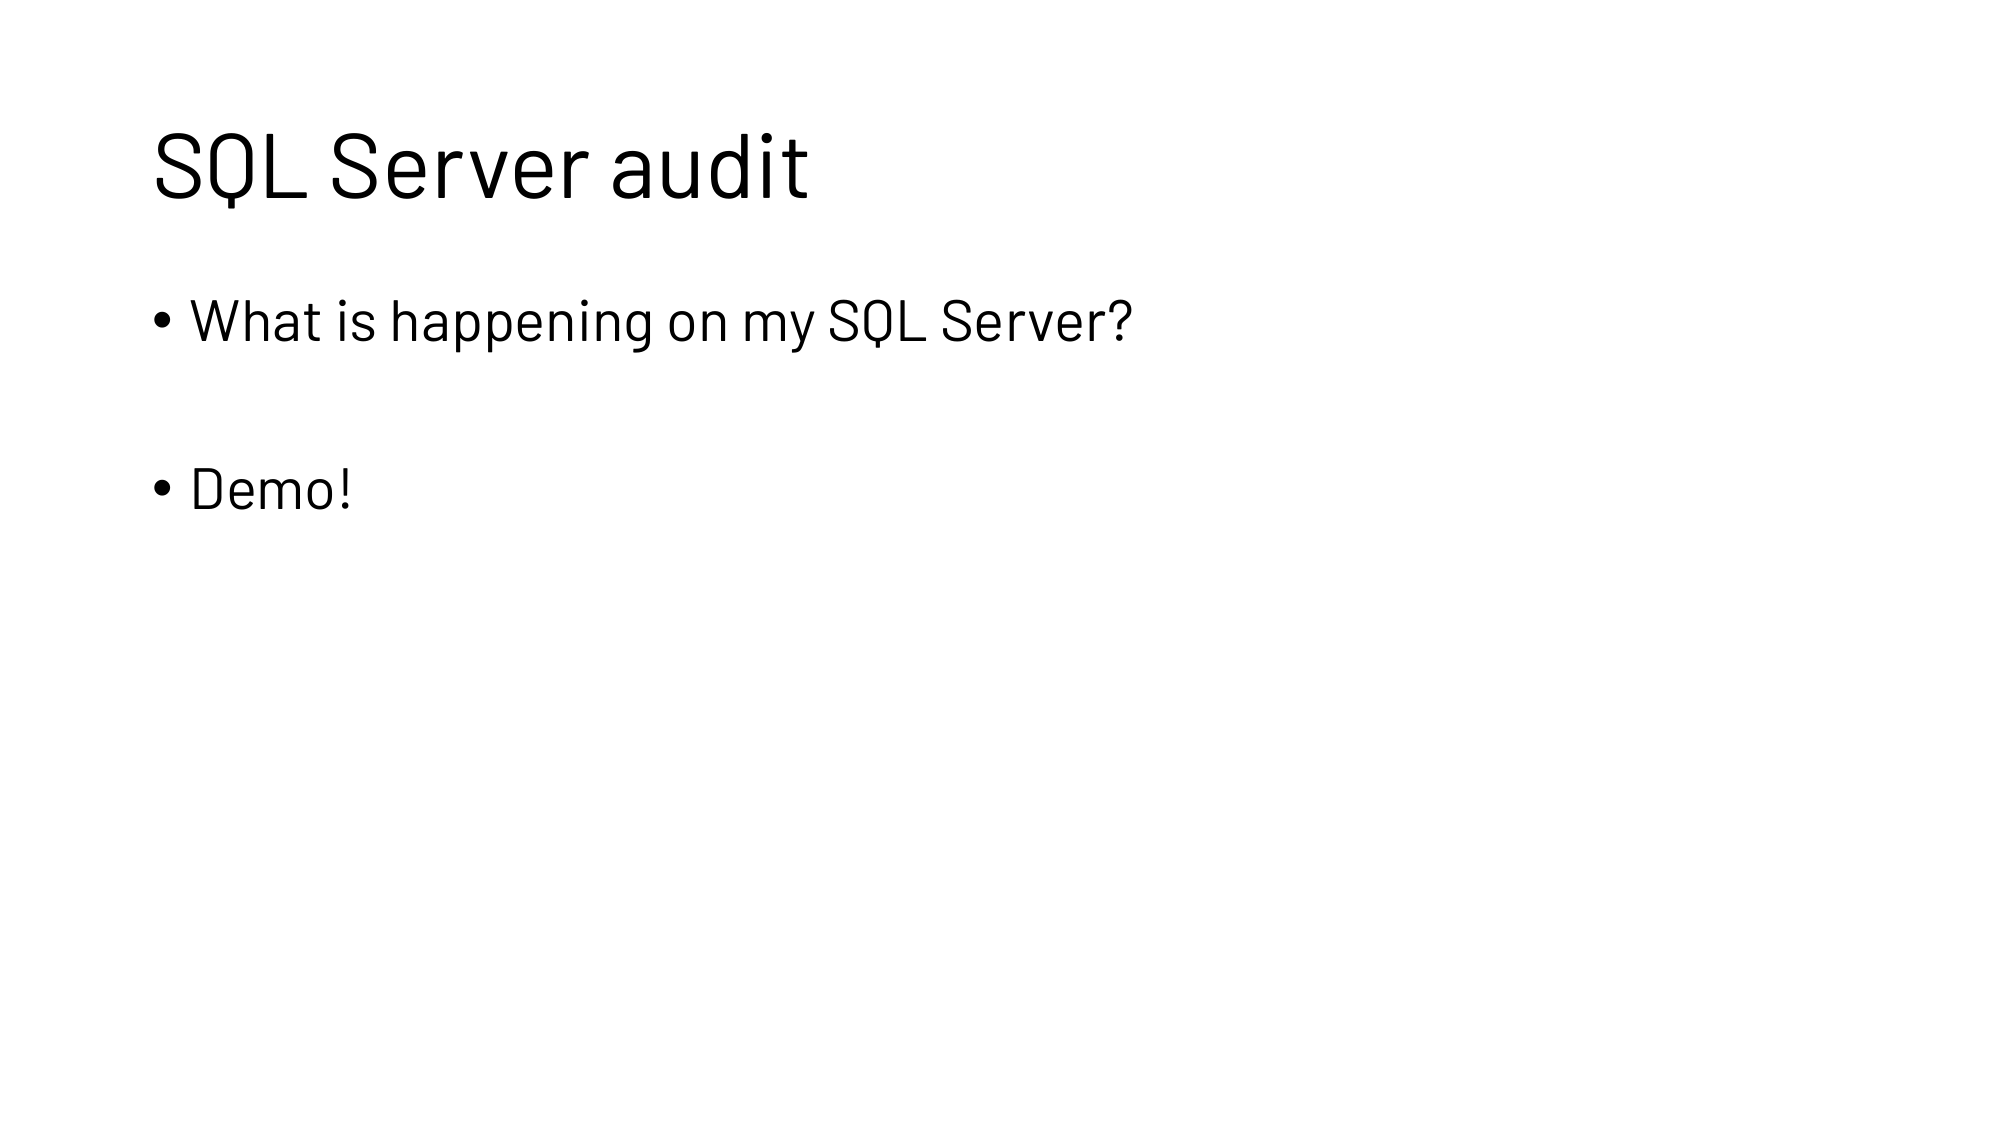

# SQL Server audit
What is happening on my SQL Server?

Demo!